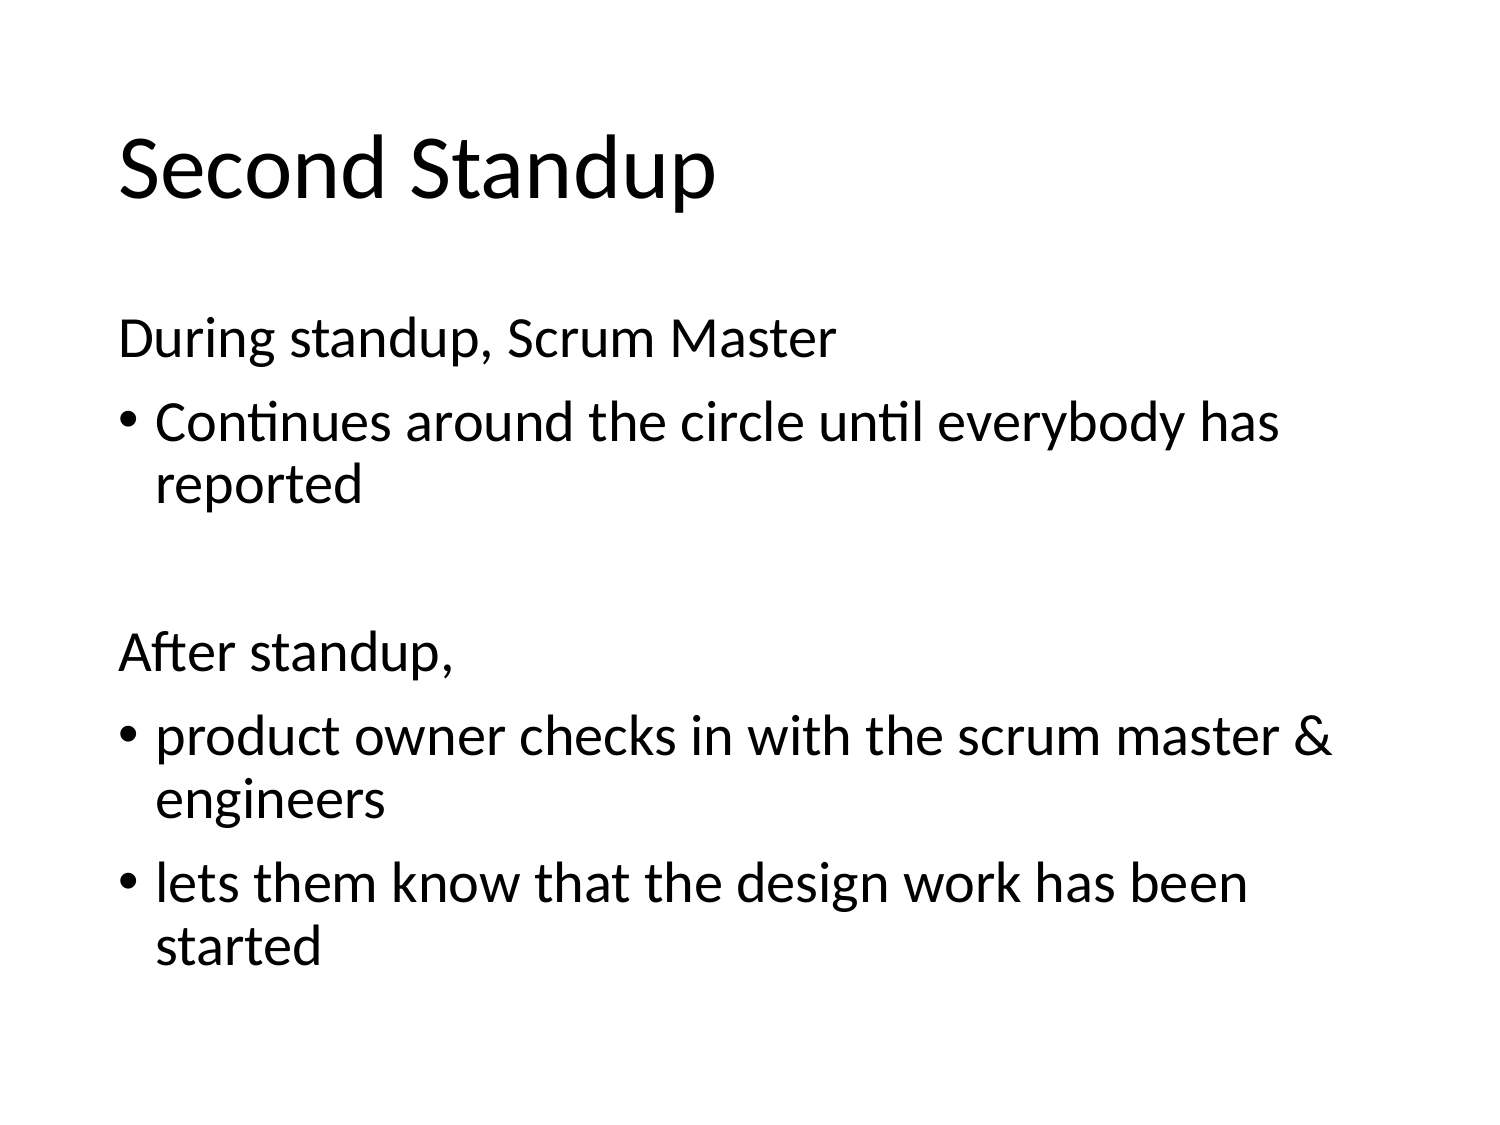

# Second Standup
During standup, Scrum Master
Continues around the circle until everybody has reported

After standup,
product owner checks in with the scrum master & engineers
lets them know that the design work has been started